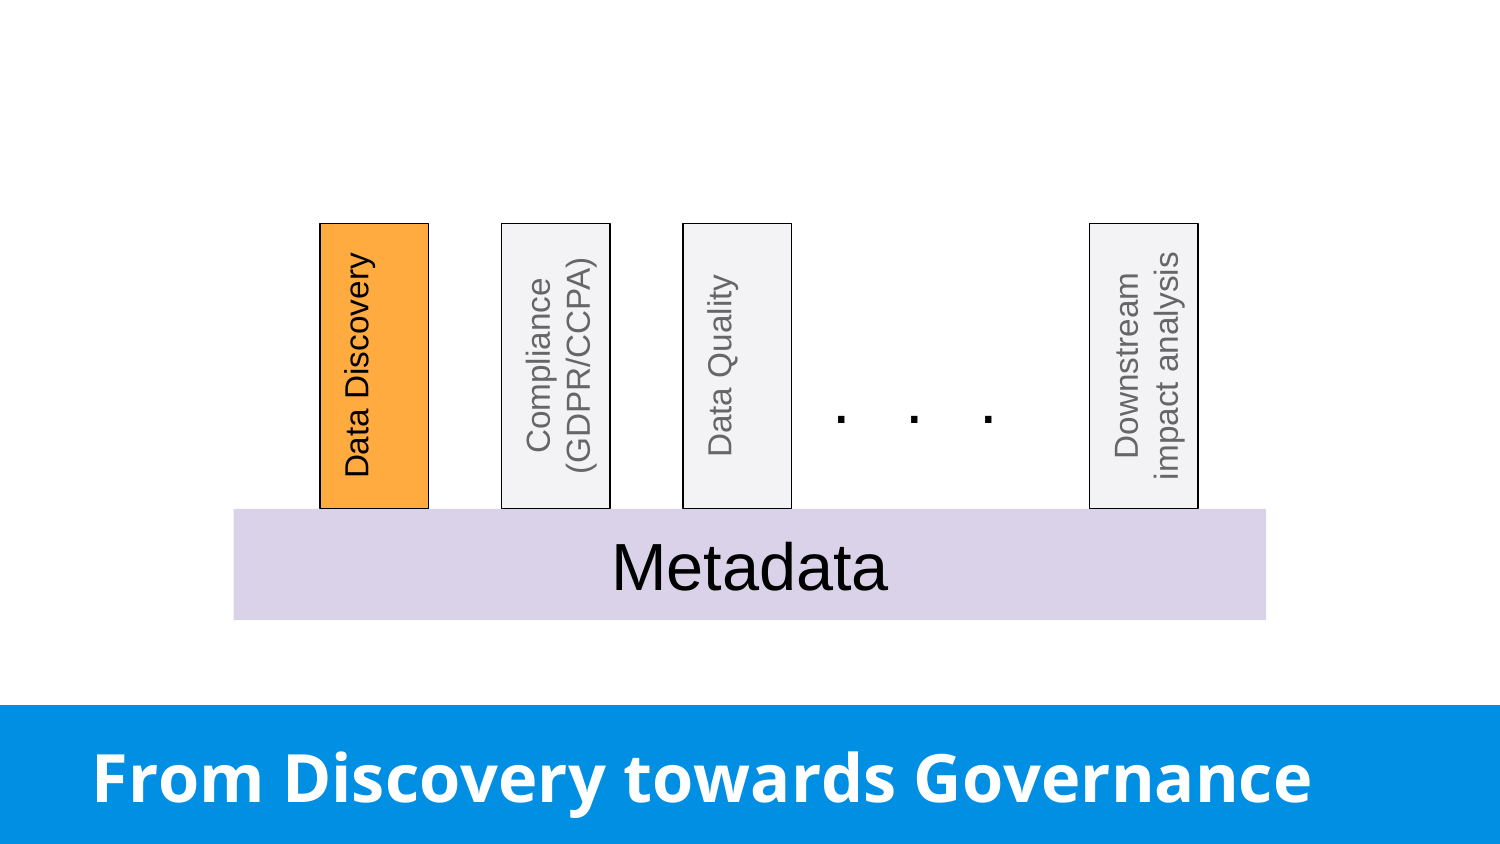

Data Discovery
Compliance (GDPR/CCPA)
Data Quality
Downstream impact analysis
.   .   .   .   .
Metadata
# From Discovery towards Governance